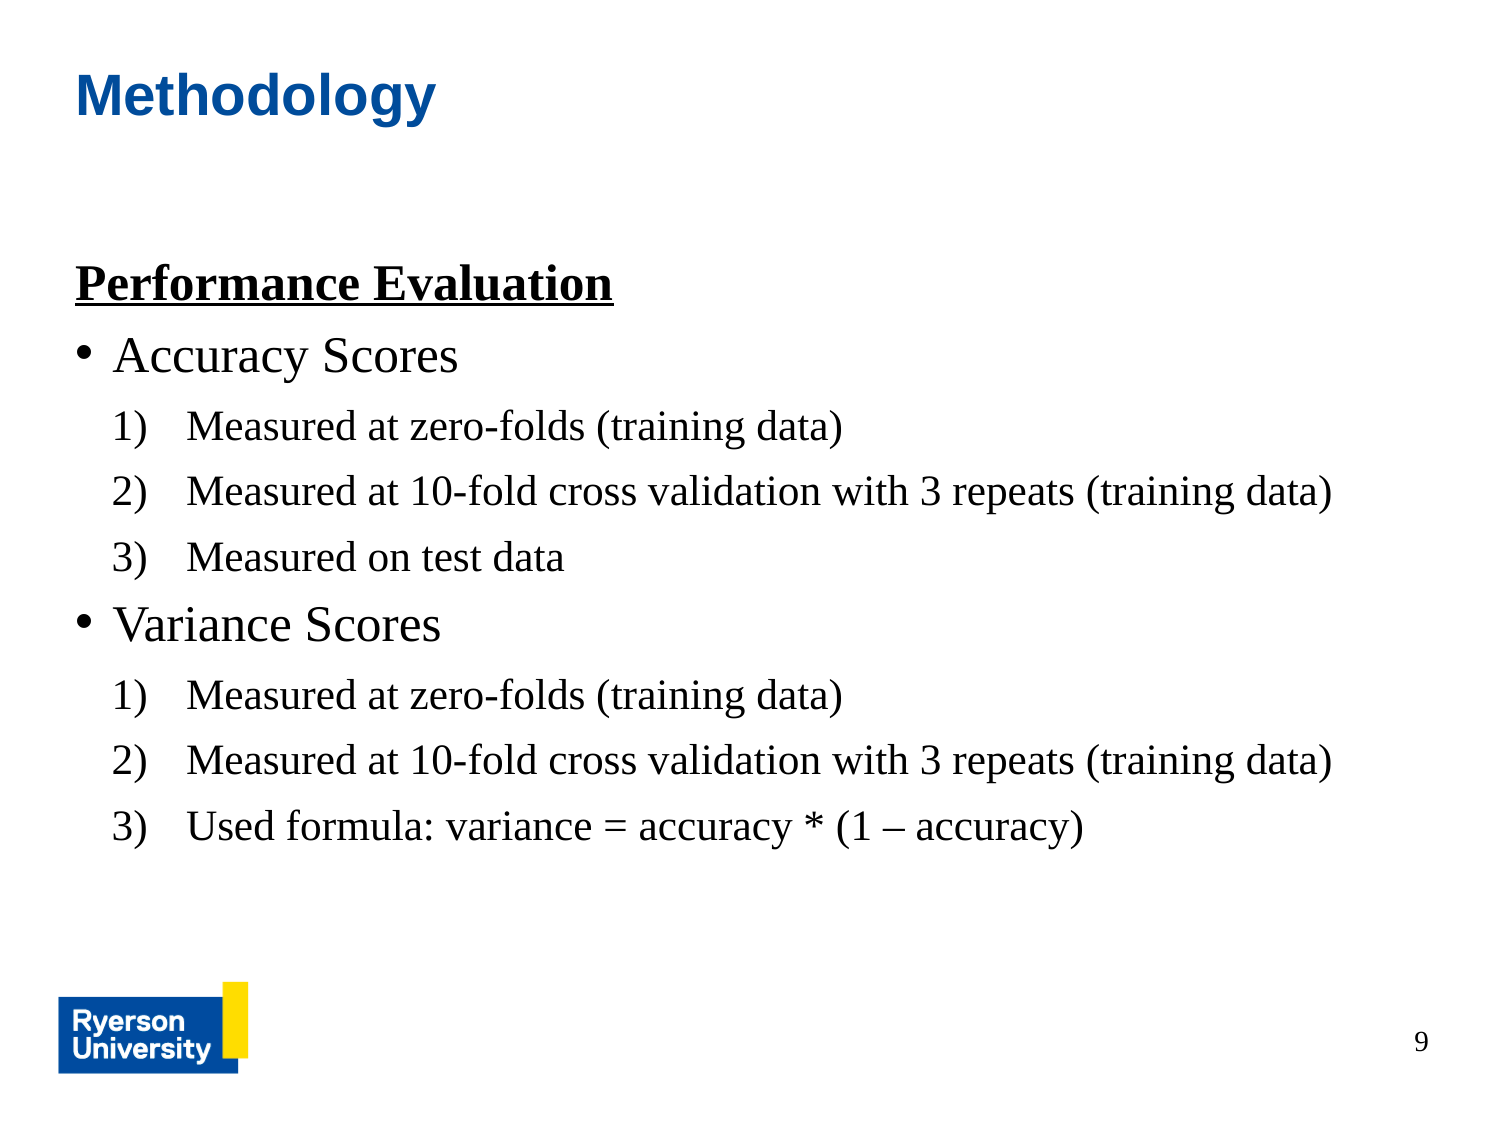

# Methodology
Performance Evaluation
Accuracy Scores
Measured at zero-folds (training data)
Measured at 10-fold cross validation with 3 repeats (training data)
Measured on test data
Variance Scores
Measured at zero-folds (training data)
Measured at 10-fold cross validation with 3 repeats (training data)
Used formula: variance = accuracy * (1 – accuracy)

9